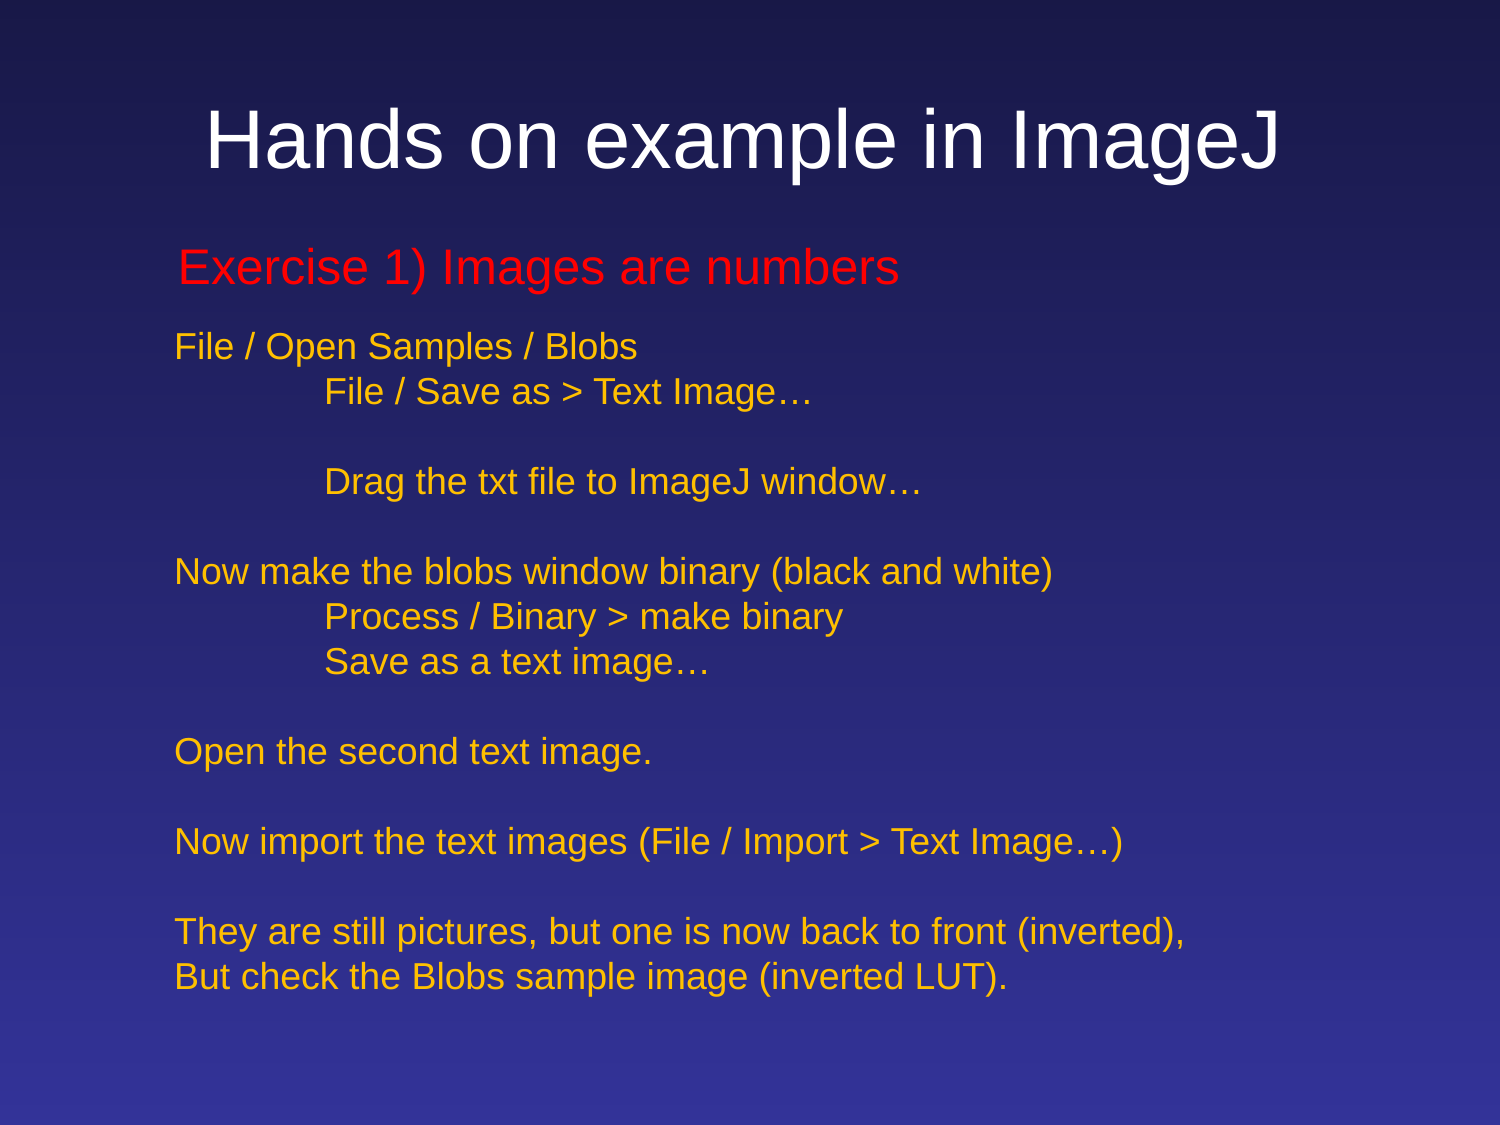

Hands on example in ImageJ
Exercise 1) Images are numbers
File / Open Samples / Blobs
	File / Save as > Text Image…

	Drag the txt file to ImageJ window…

Now make the blobs window binary (black and white)
	Process / Binary > make binary
	Save as a text image…

Open the second text image.

Now import the text images (File / Import > Text Image…)

They are still pictures, but one is now back to front (inverted),
But check the Blobs sample image (inverted LUT).